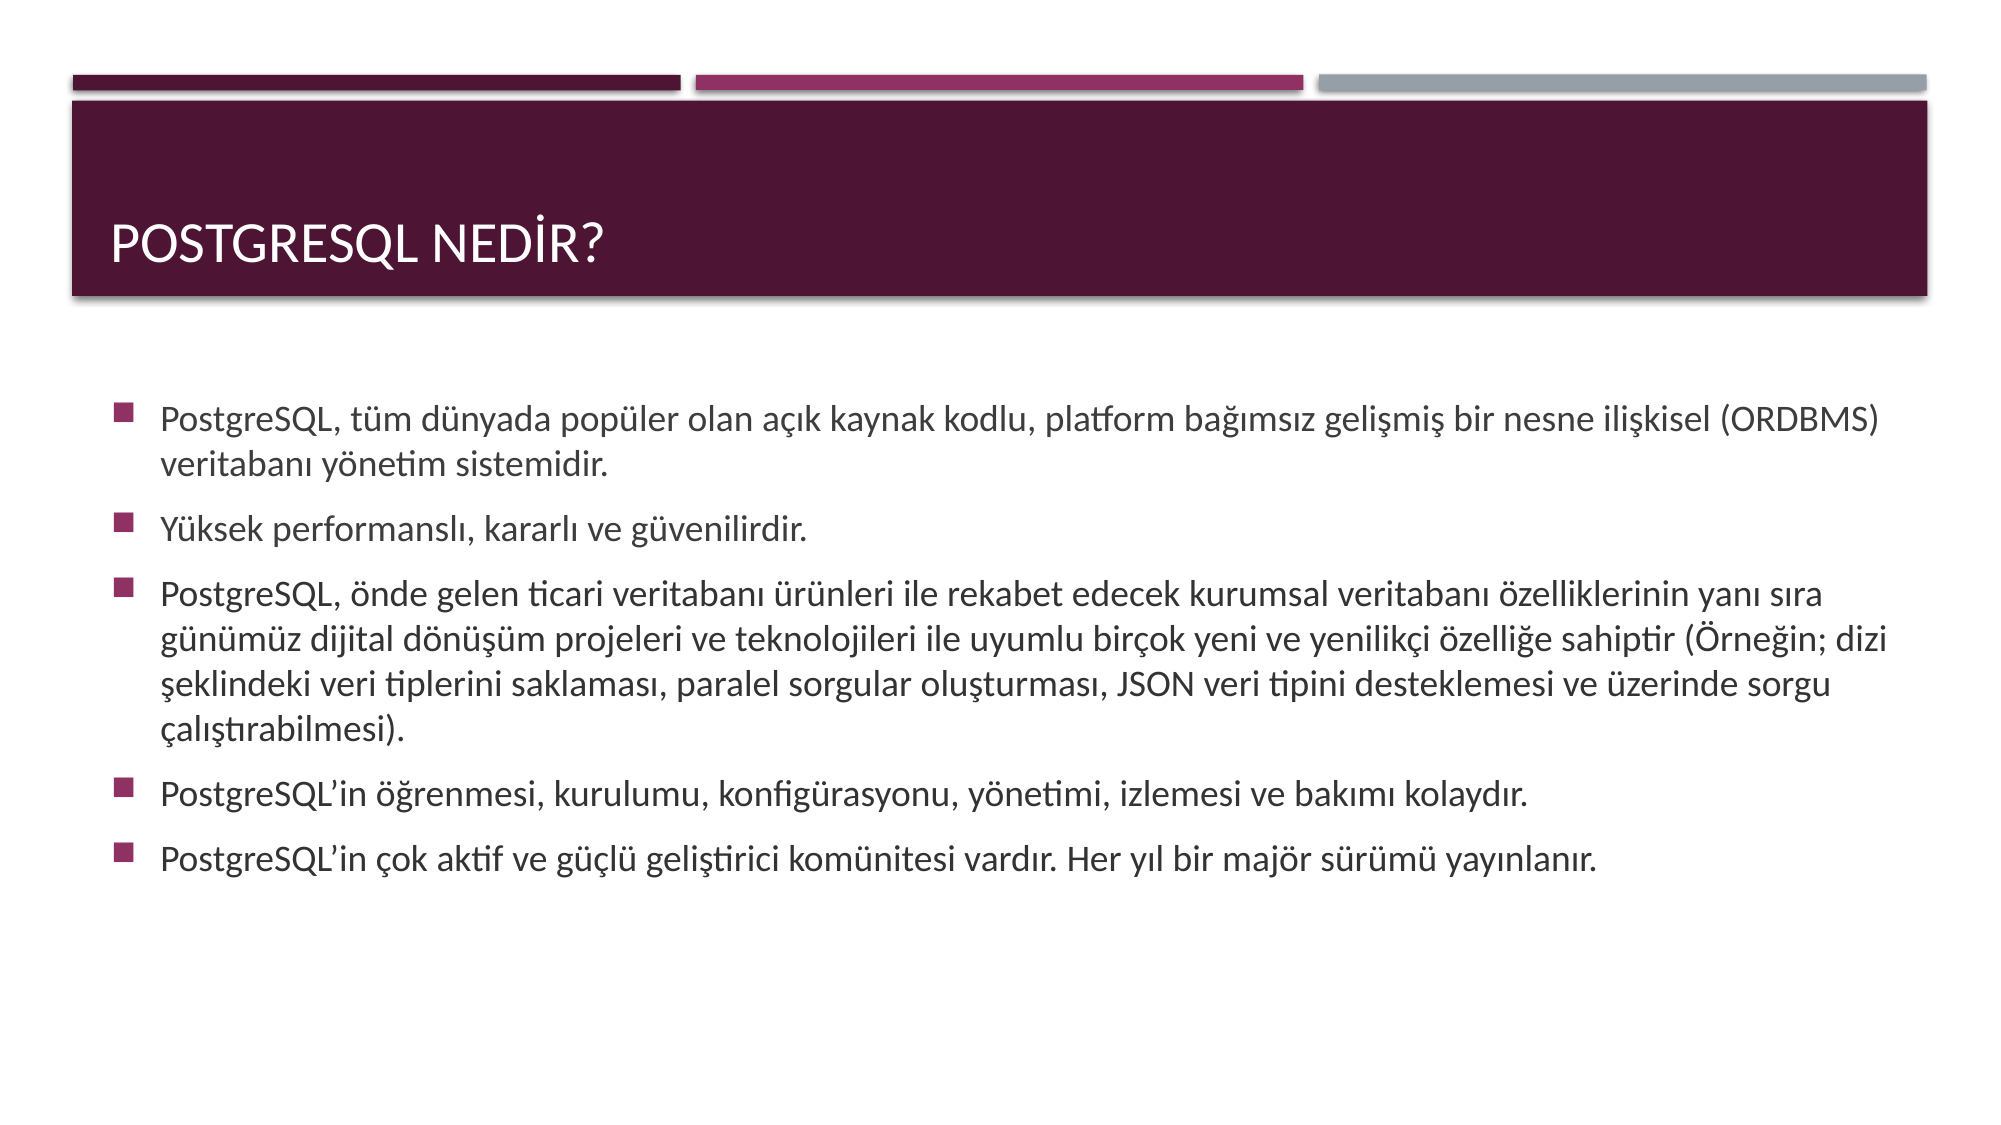

# Postgresql nedir?
PostgreSQL, tüm dünyada popüler olan açık kaynak kodlu, platform bağımsız gelişmiş bir nesne ilişkisel (ORDBMS) veritabanı yönetim sistemidir.
Yüksek performanslı, kararlı ve güvenilirdir.
PostgreSQL, önde gelen ticari veritabanı ürünleri ile rekabet edecek kurumsal veritabanı özelliklerinin yanı sıra günümüz dijital dönüşüm projeleri ve teknolojileri ile uyumlu birçok yeni ve yenilikçi özelliğe sahiptir (Örneğin; dizi şeklindeki veri tiplerini saklaması, paralel sorgular oluşturması, JSON veri tipini desteklemesi ve üzerinde sorgu çalıştırabilmesi).
PostgreSQL’in öğrenmesi, kurulumu, konfigürasyonu, yönetimi, izlemesi ve bakımı kolaydır.
PostgreSQL’in çok aktif ve güçlü geliştirici komünitesi vardır. Her yıl bir majör sürümü yayınlanır.